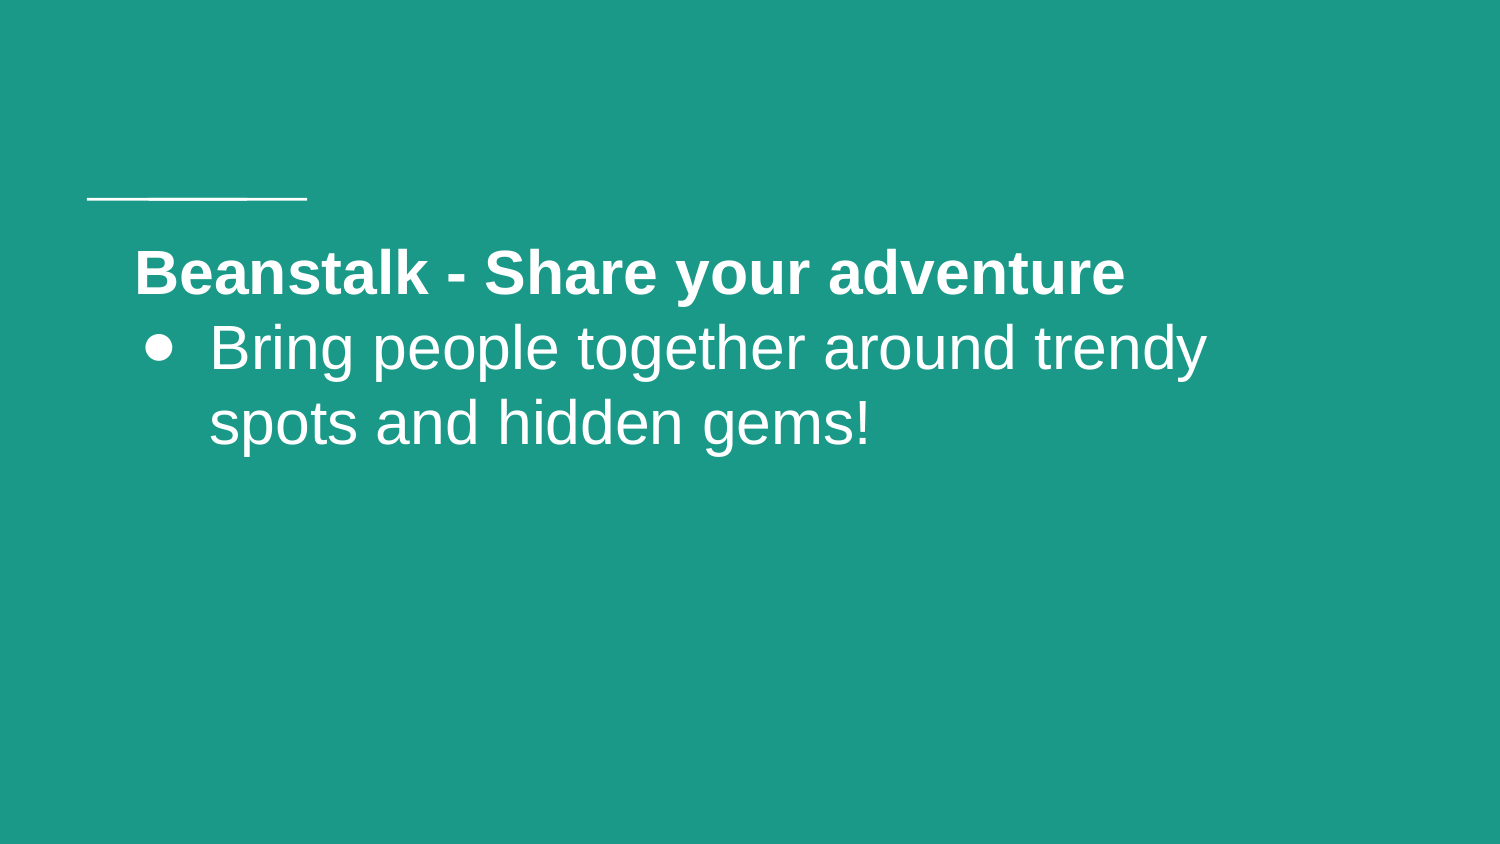

# Beanstalk - Share your adventure
Bring people together around trendy spots and hidden gems!